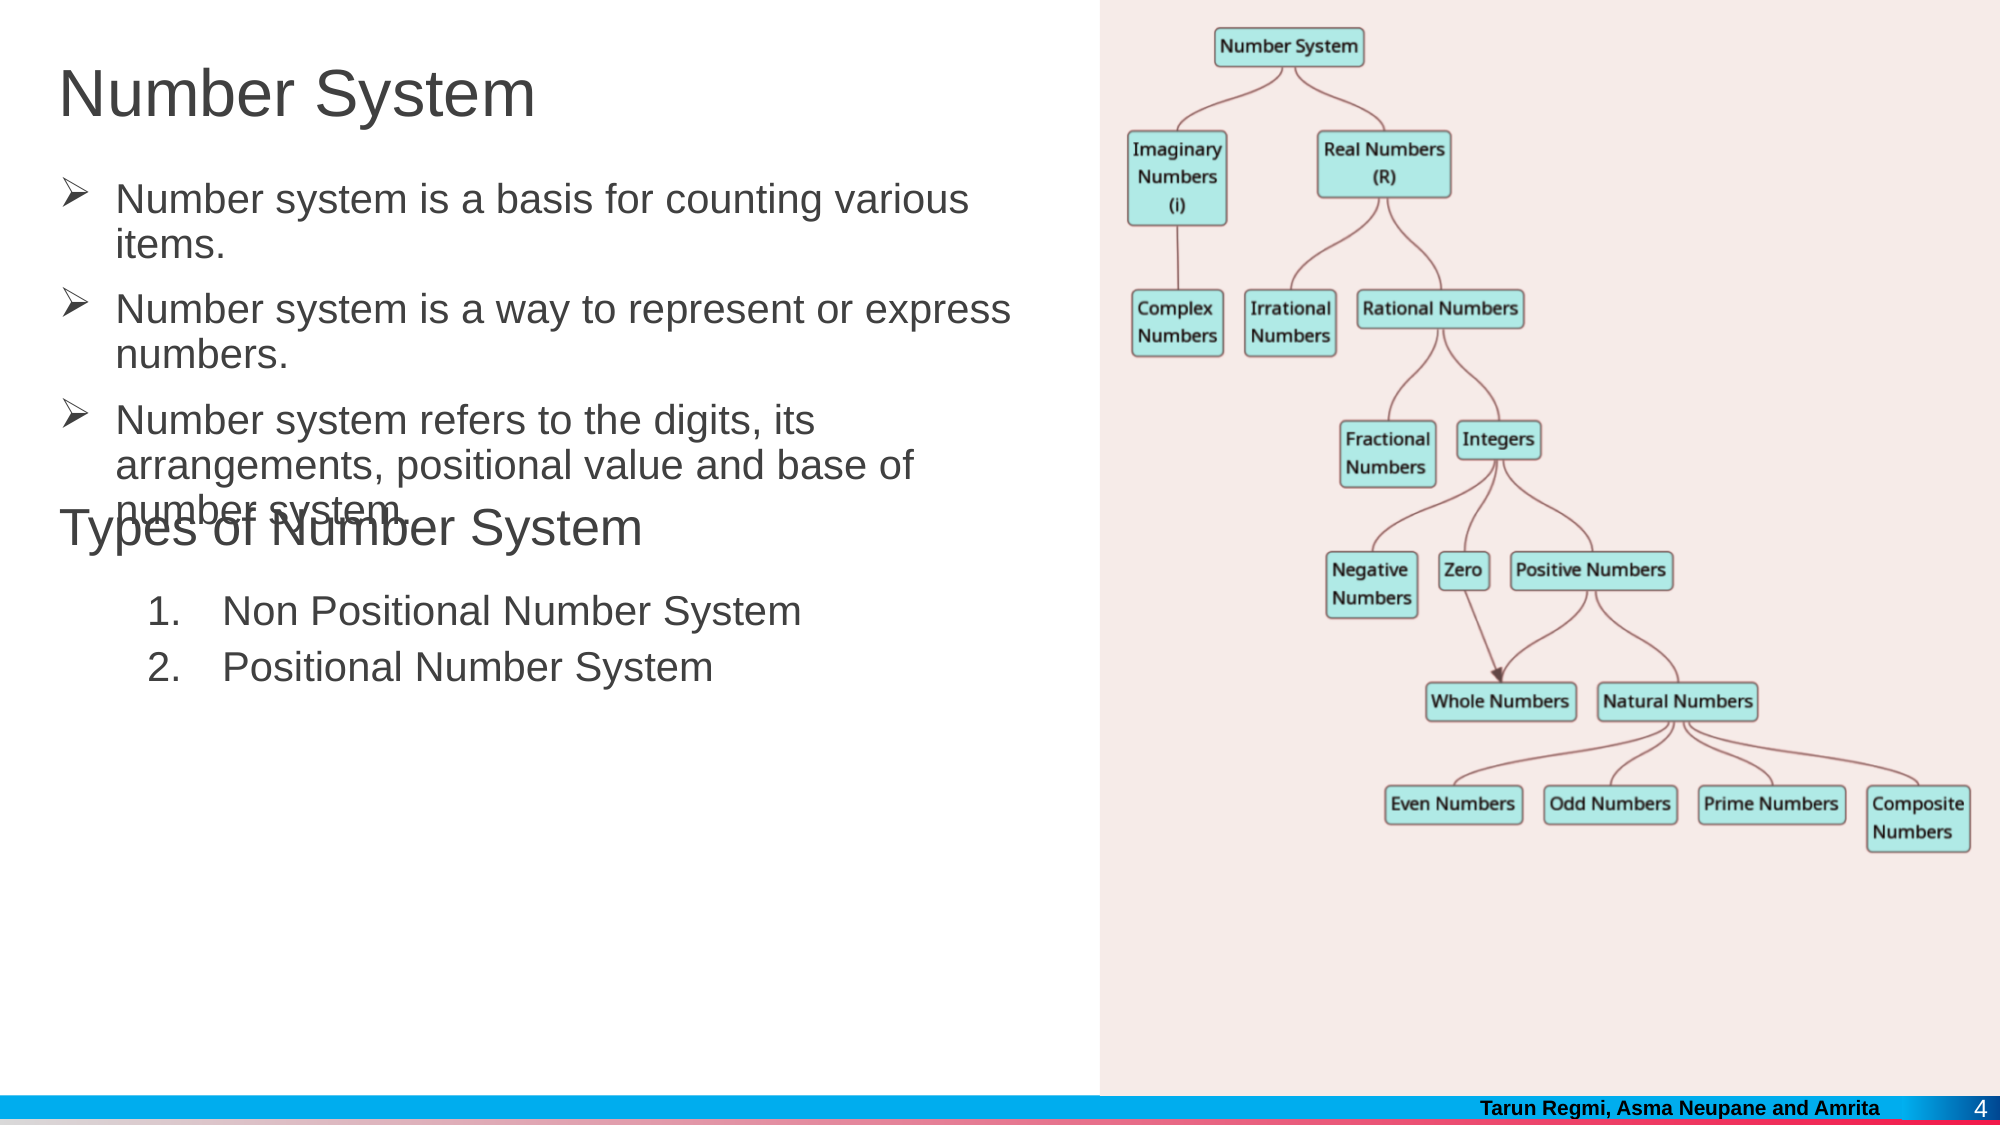

# Number System
Number system is a basis for counting various items.
Number system is a way to represent or express numbers.
Number system refers to the digits, its arrangements, positional value and base of number system.
Types of Number System

Non Positional Number System
Positional Number System
4